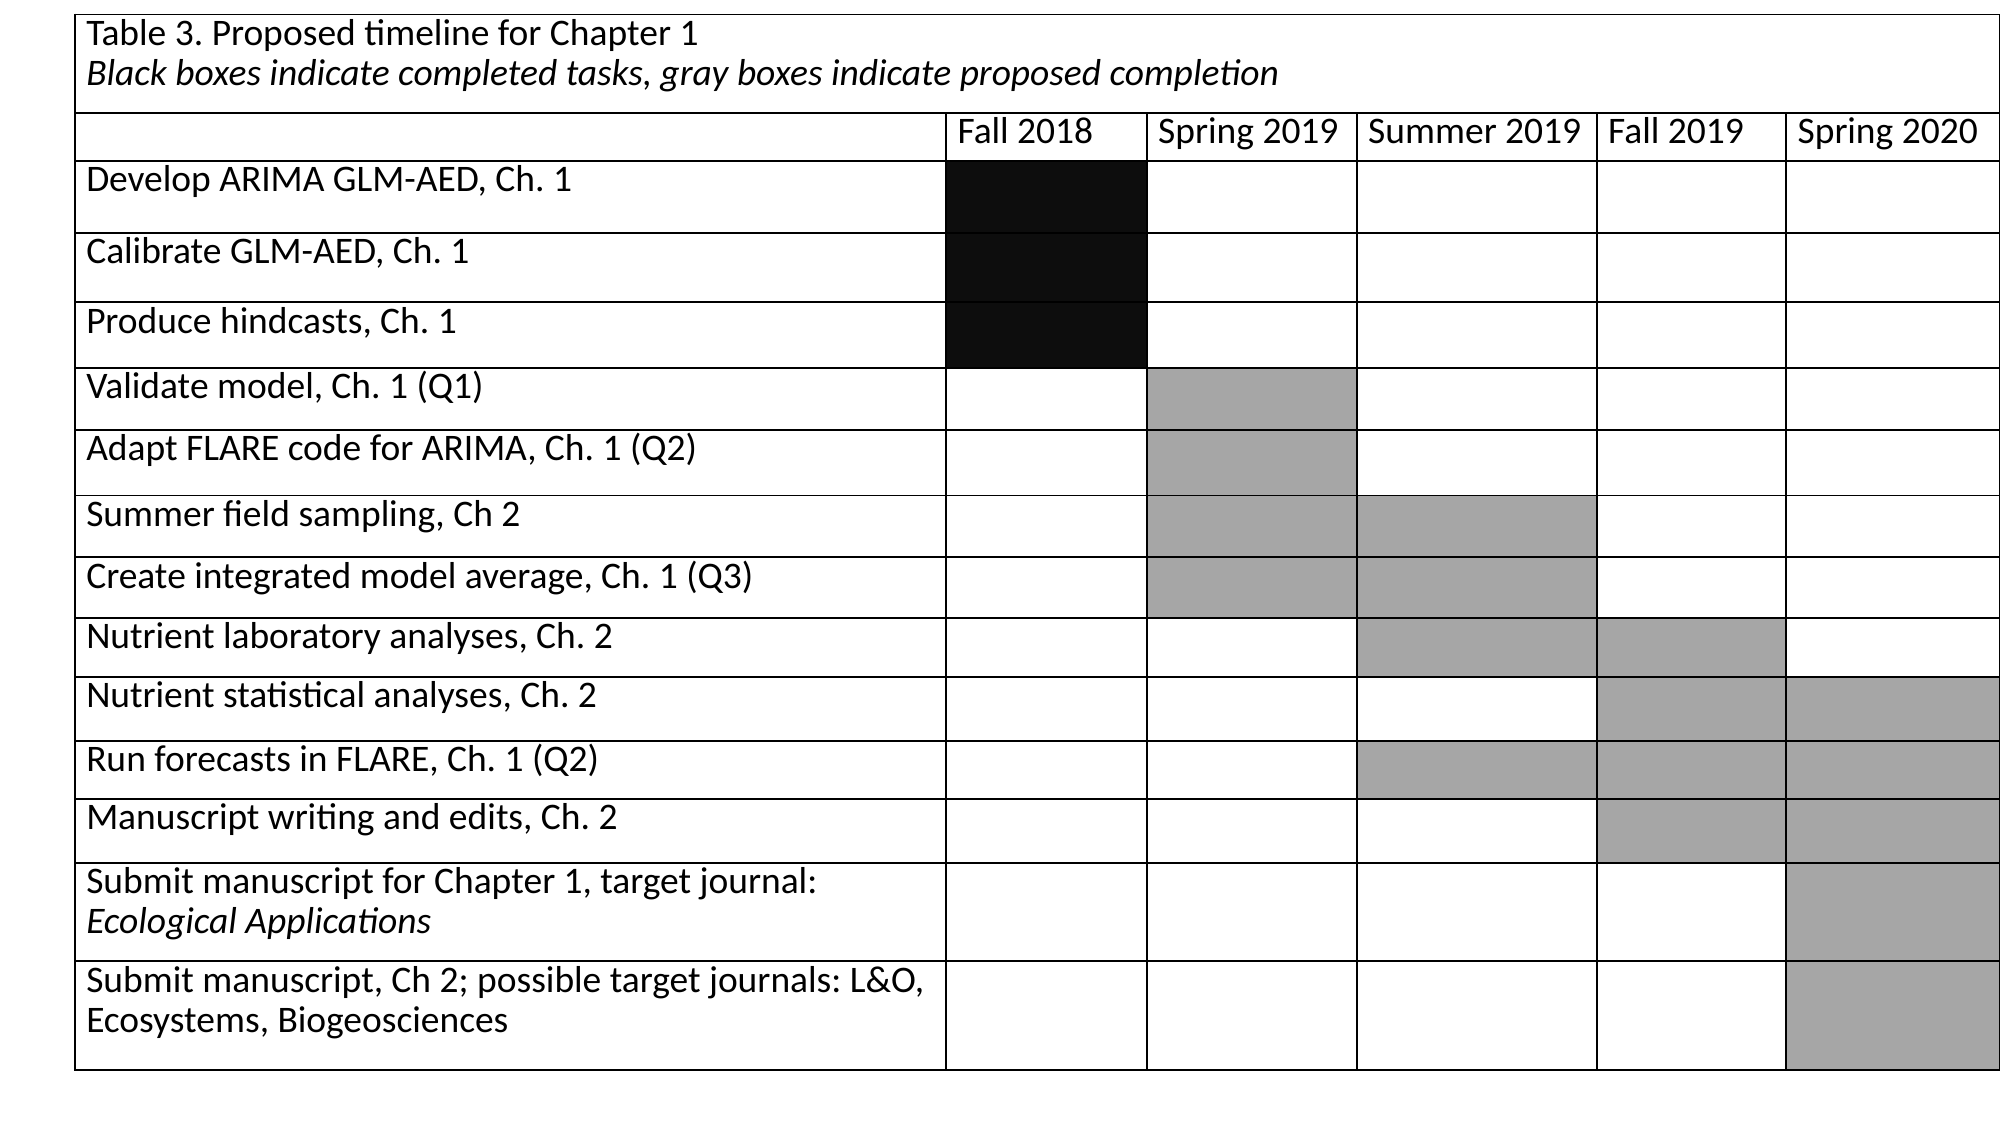

| Table 3. Proposed timeline for Chapter 1 Black boxes indicate completed tasks, gray boxes indicate proposed completion |  |  |  |  |  |
| --- | --- | --- | --- | --- | --- |
|  | Fall 2018 | Spring 2019 | Summer 2019 | Fall 2019 | Spring 2020 |
| Develop ARIMA GLM-AED, Ch. 1 |  |  |  |  |  |
| Calibrate GLM-AED, Ch. 1 |  |  |  |  |  |
| Produce hindcasts, Ch. 1 |  |  |  |  |  |
| Validate model, Ch. 1 (Q1) |  |  |  |  |  |
| Adapt FLARE code for ARIMA, Ch. 1 (Q2) |  |  |  |  |  |
| Summer field sampling, Ch 2 |  |  |  |  |  |
| Create integrated model average, Ch. 1 (Q3) |  |  |  |  |  |
| Nutrient laboratory analyses, Ch. 2 |  |  |  |  |  |
| Nutrient statistical analyses, Ch. 2 |  |  |  |  |  |
| Run forecasts in FLARE, Ch. 1 (Q2) |  |  |  |  |  |
| Manuscript writing and edits, Ch. 2 |  |  |  |  |  |
| Submit manuscript for Chapter 1, target journal: Ecological Applications |  |  |  |  |  |
| Submit manuscript, Ch 2; possible target journals: L&O, Ecosystems, Biogeosciences |  |  |  |  |  |